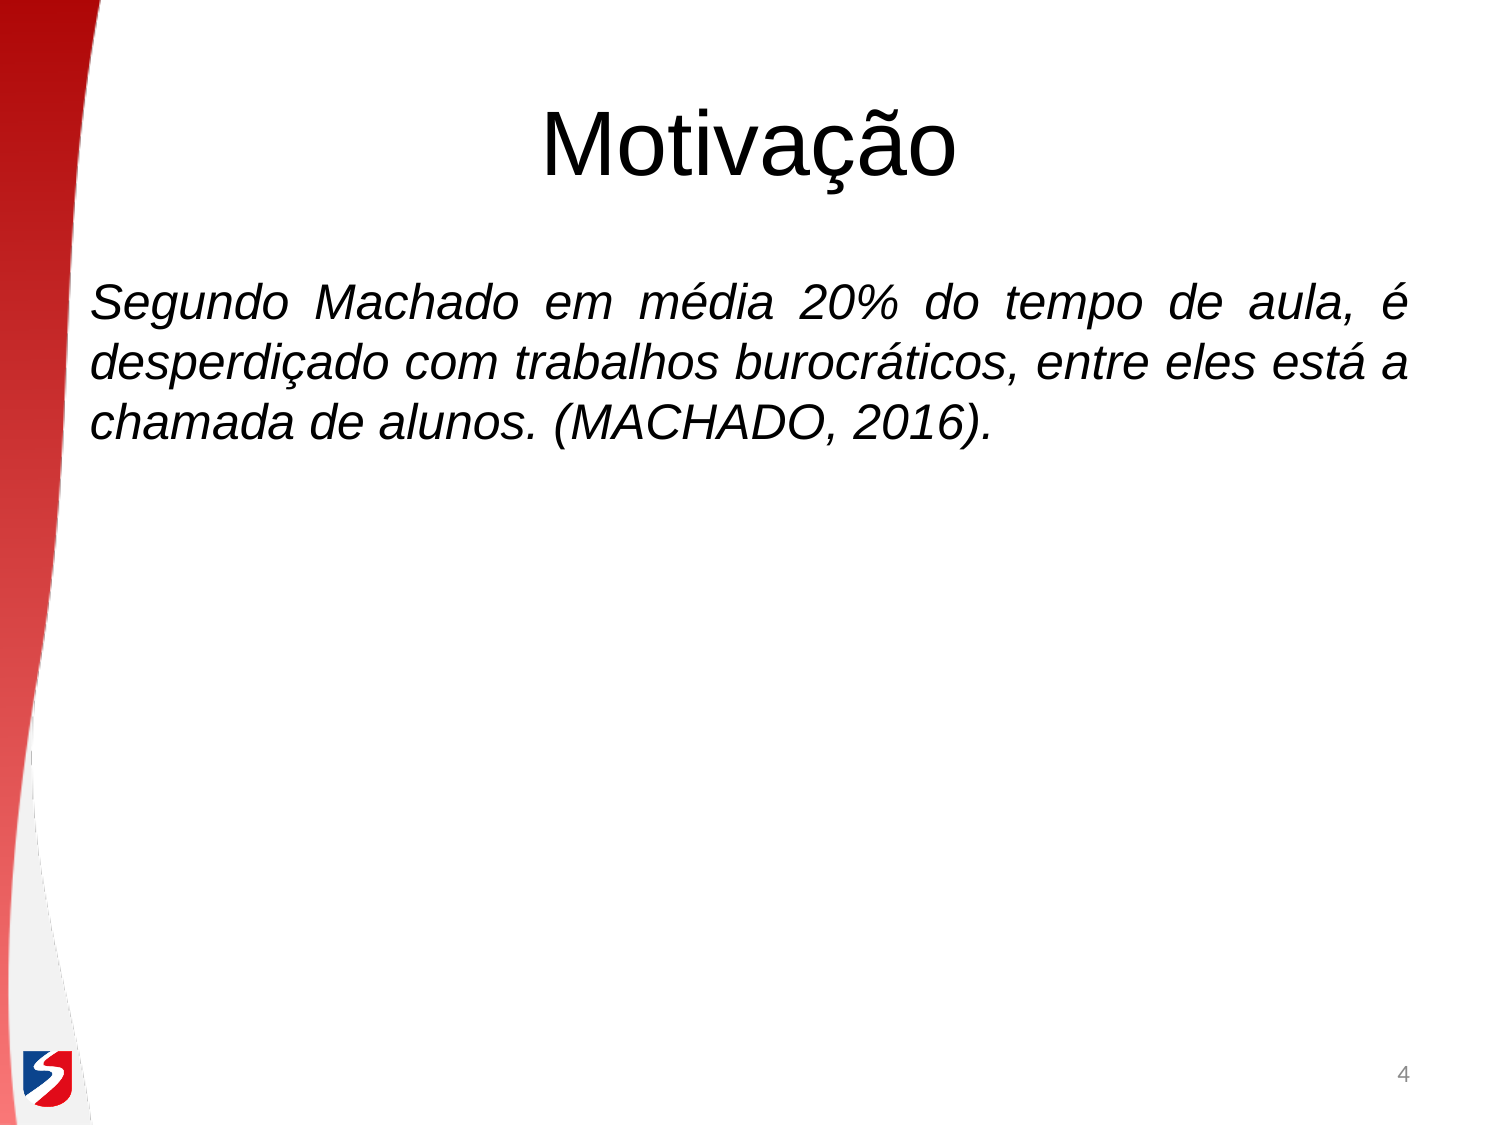

Motivação
Segundo Machado em média 20% do tempo de aula, é desperdiçado com trabalhos burocráticos, entre eles está a chamada de alunos. (MACHADO, 2016).

4